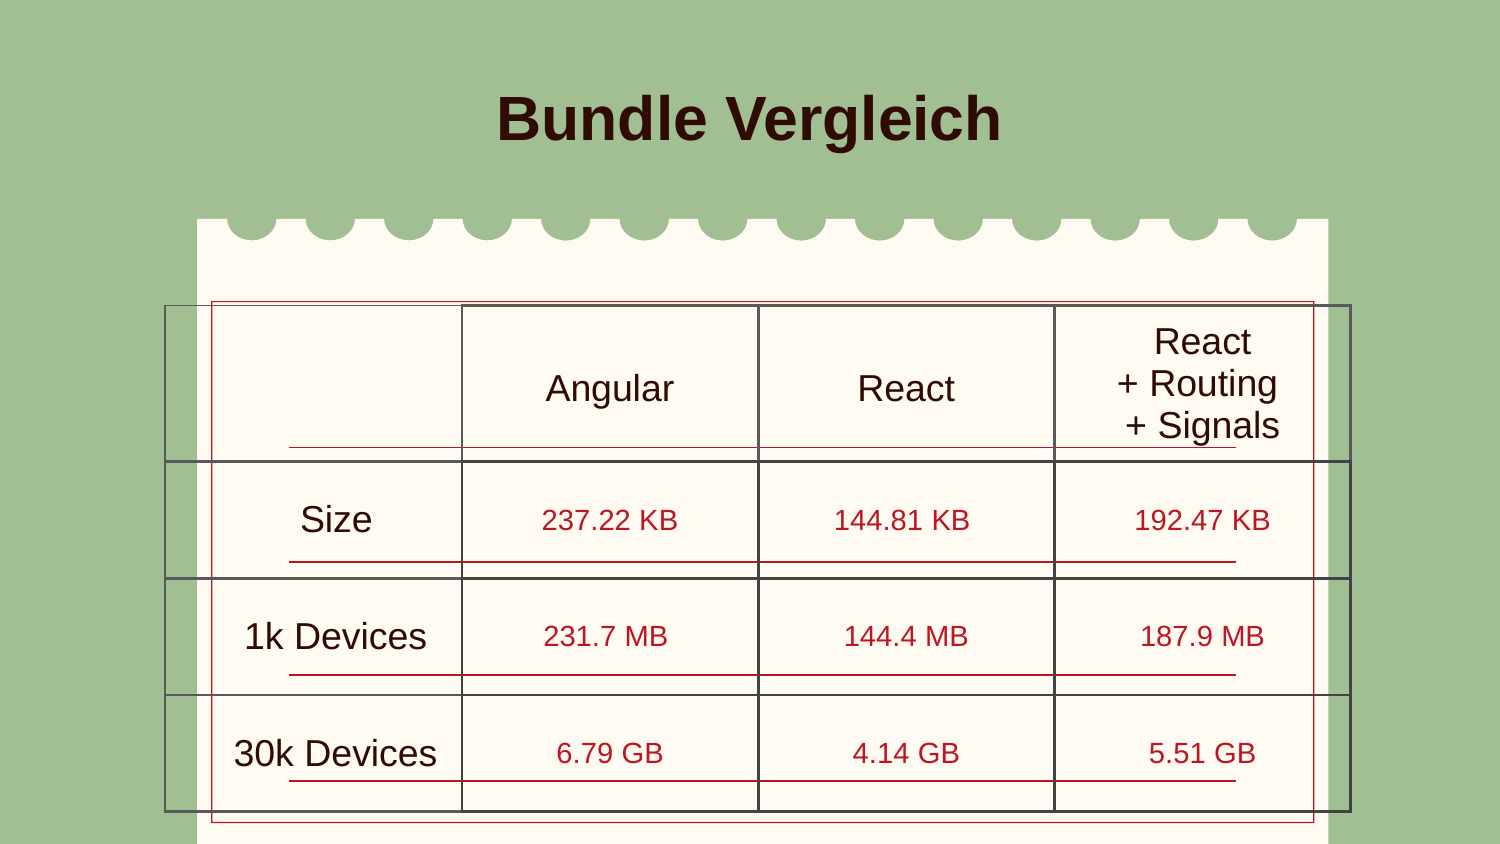

# Bundle Vergleich

|  | Angular | React | React + Routing + Signals |
| --- | --- | --- | --- |
| Size | 237.22 KB | 144.81 KB | 192.47 KB |
| 1k Devices | 231.7 MB | 144.4 MB | 187.9 MB |
| 30k Devices | 6.79 GB | 4.14 GB | 5.51 GB |